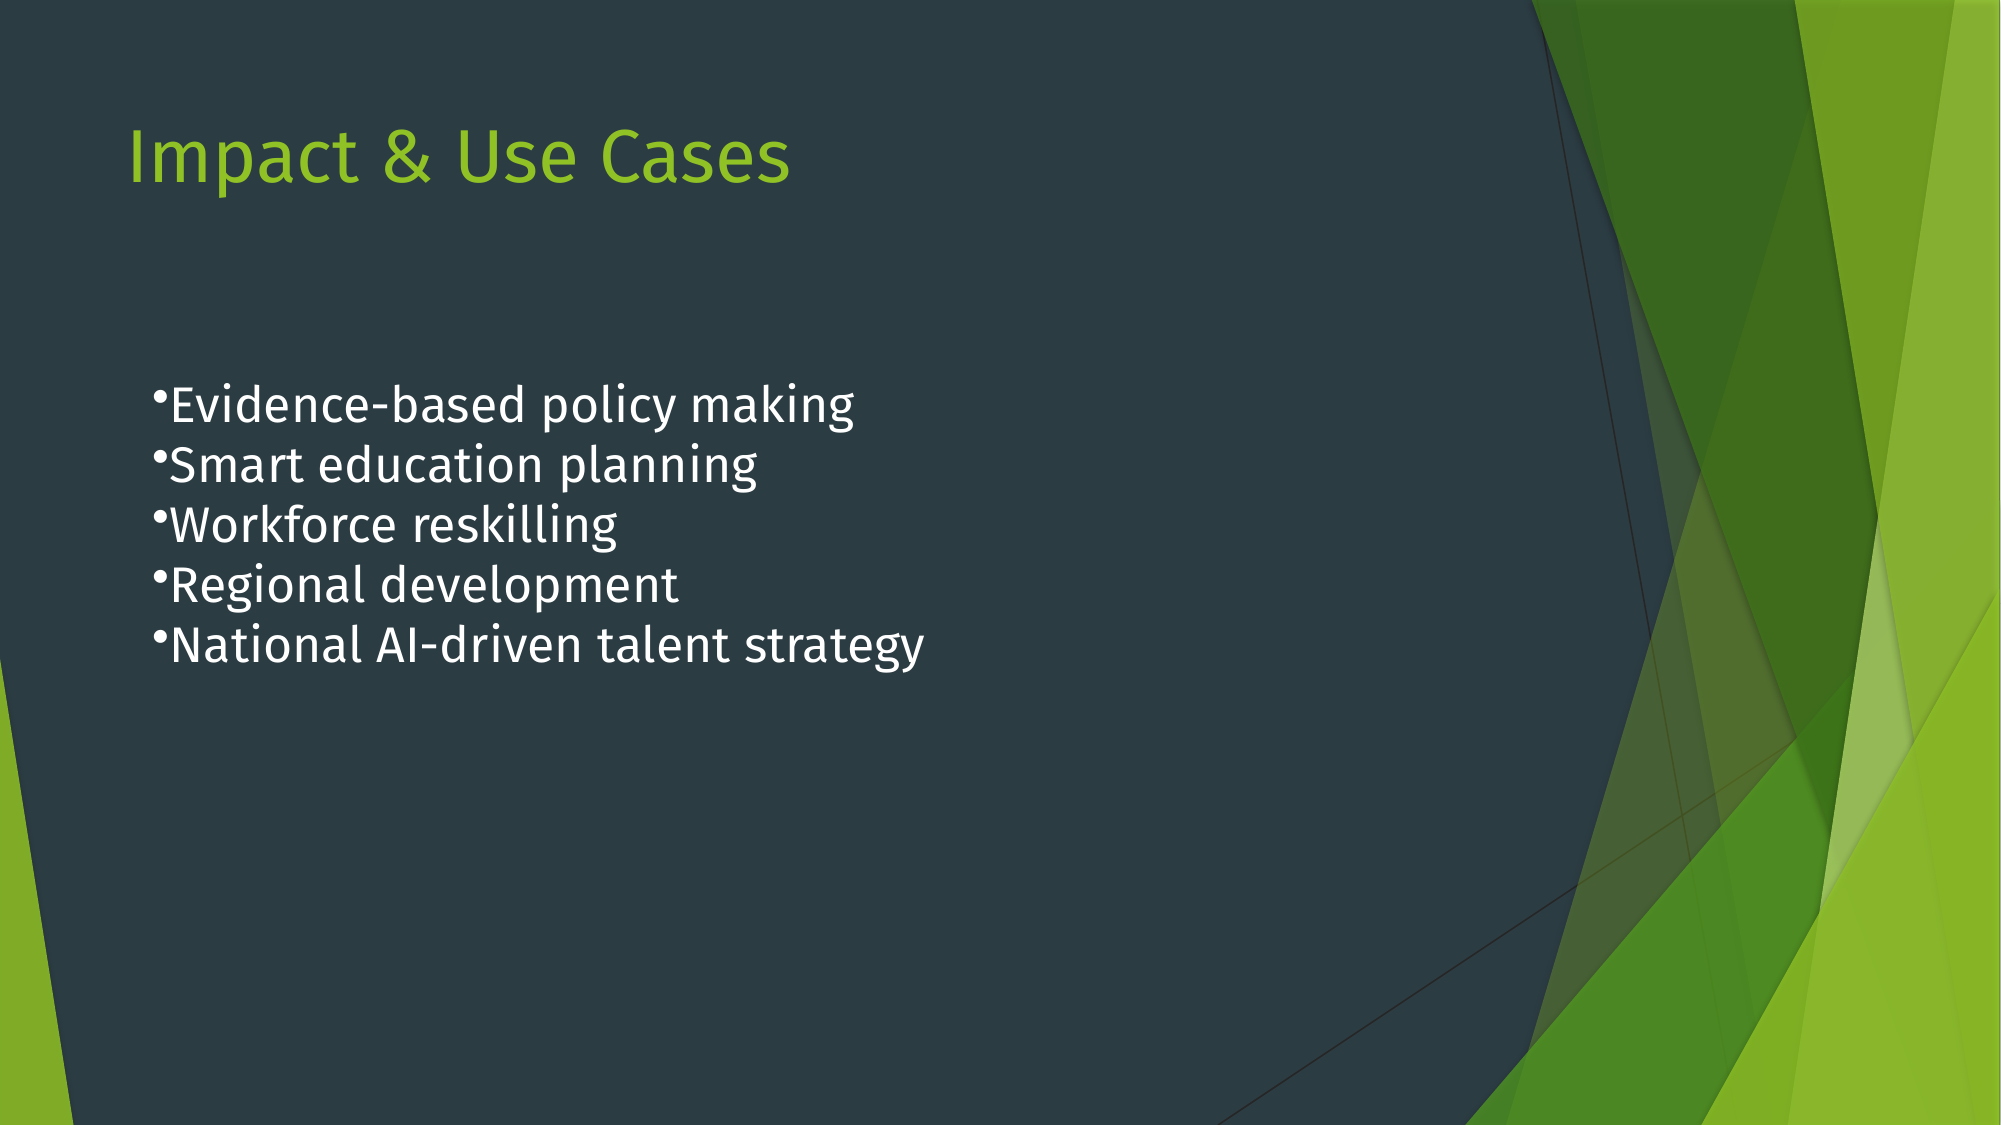

# Impact & Use Cases
Evidence-based policy making
Smart education planning
Workforce reskilling
Regional development
National AI-driven talent strategy